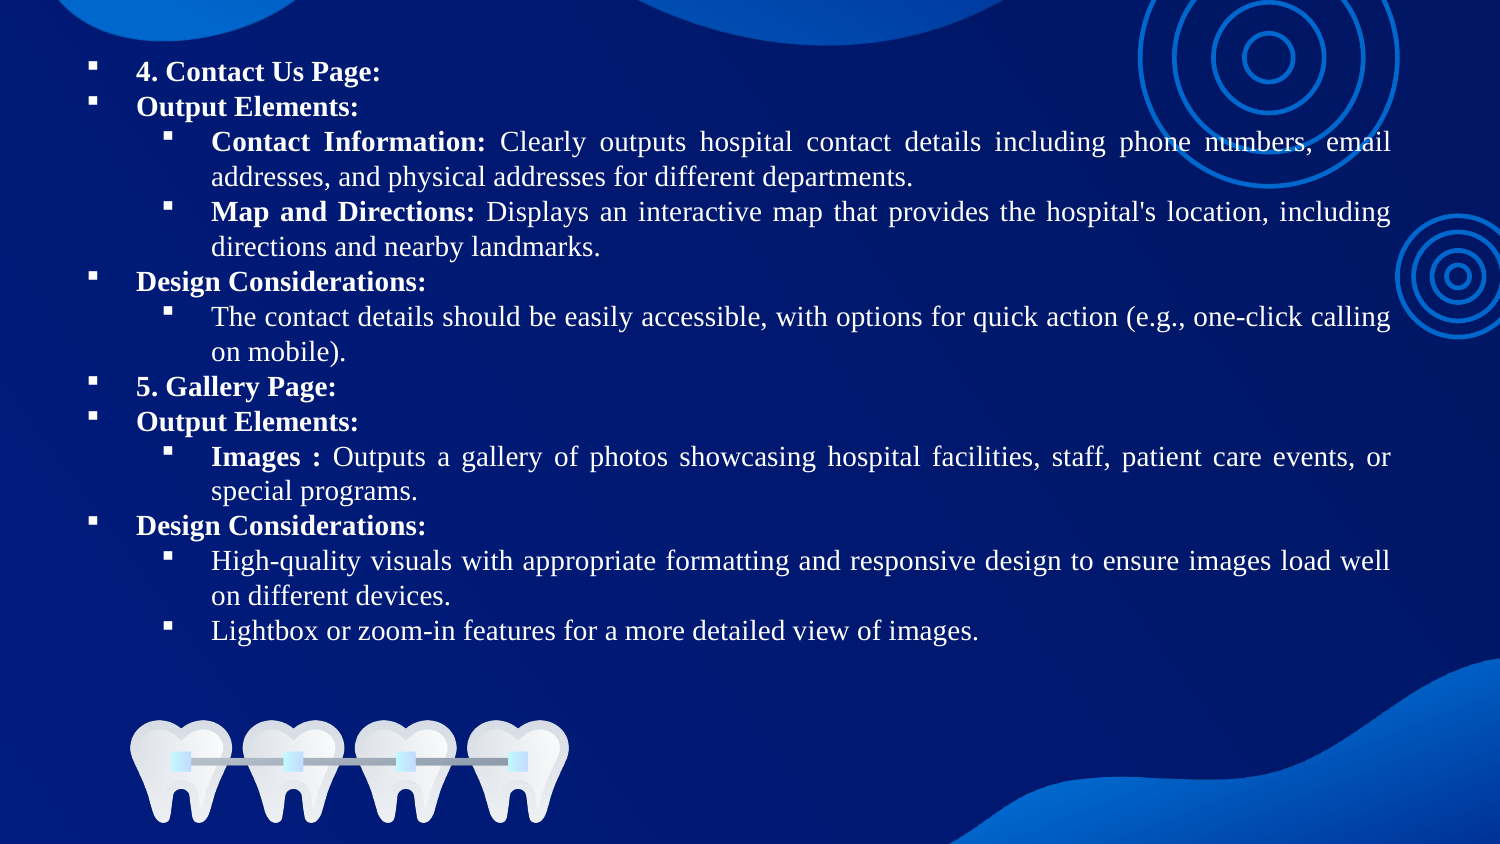

4. Contact Us Page:
Output Elements:
Contact Information: Clearly outputs hospital contact details including phone numbers, email addresses, and physical addresses for different departments.
Map and Directions: Displays an interactive map that provides the hospital's location, including directions and nearby landmarks.
Design Considerations:
The contact details should be easily accessible, with options for quick action (e.g., one-click calling on mobile).
5. Gallery Page:
Output Elements:
Images : Outputs a gallery of photos showcasing hospital facilities, staff, patient care events, or special programs.
Design Considerations:
High-quality visuals with appropriate formatting and responsive design to ensure images load well on different devices.
Lightbox or zoom-in features for a more detailed view of images.